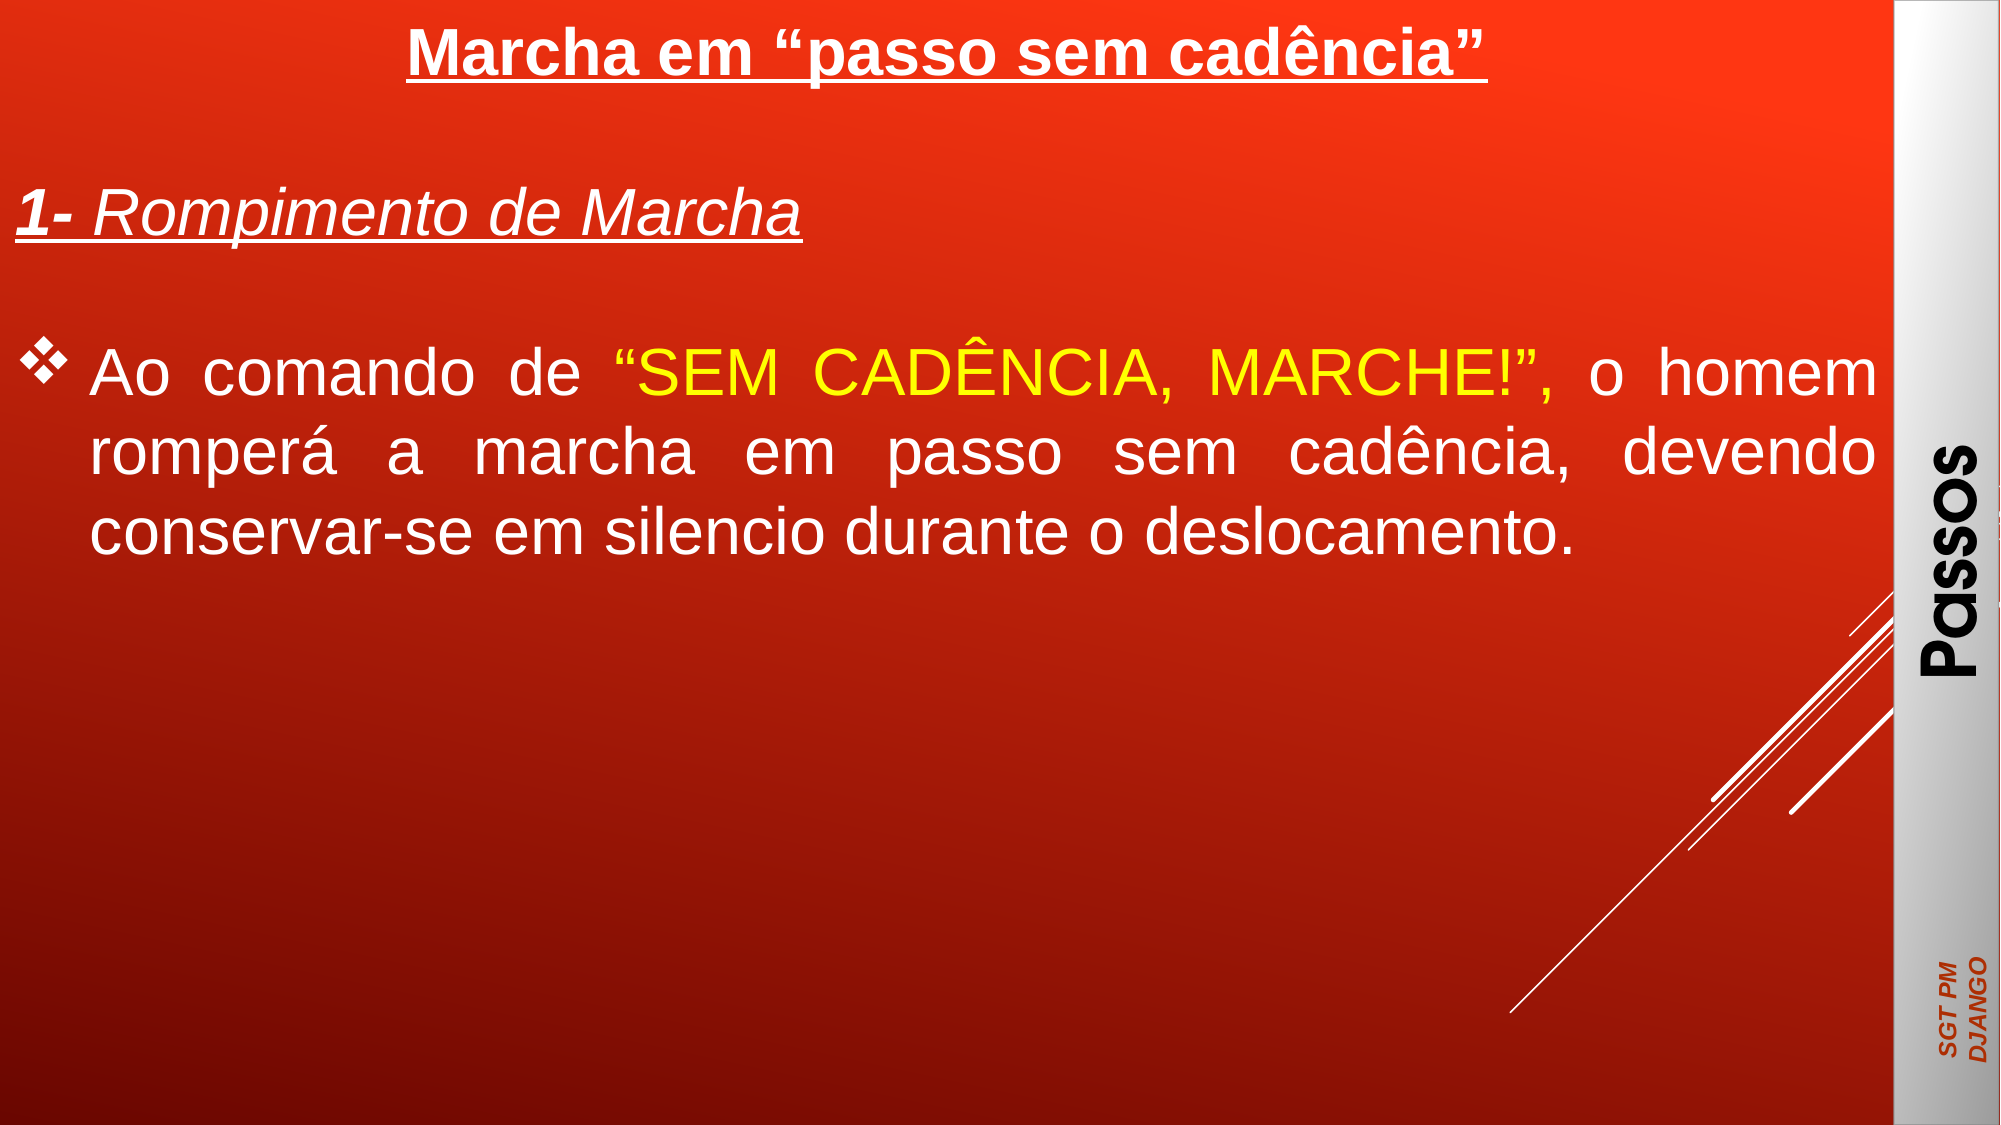

Marcha em “passo sem cadência”

1- Rompimento de Marcha

Ao comando de “SEM CADÊNCIA, MARCHE!”, o homem romperá a marcha em passo sem cadência, devendo conservar-se em silencio durante o deslocamento.
Passos
SGT PM DJANGO